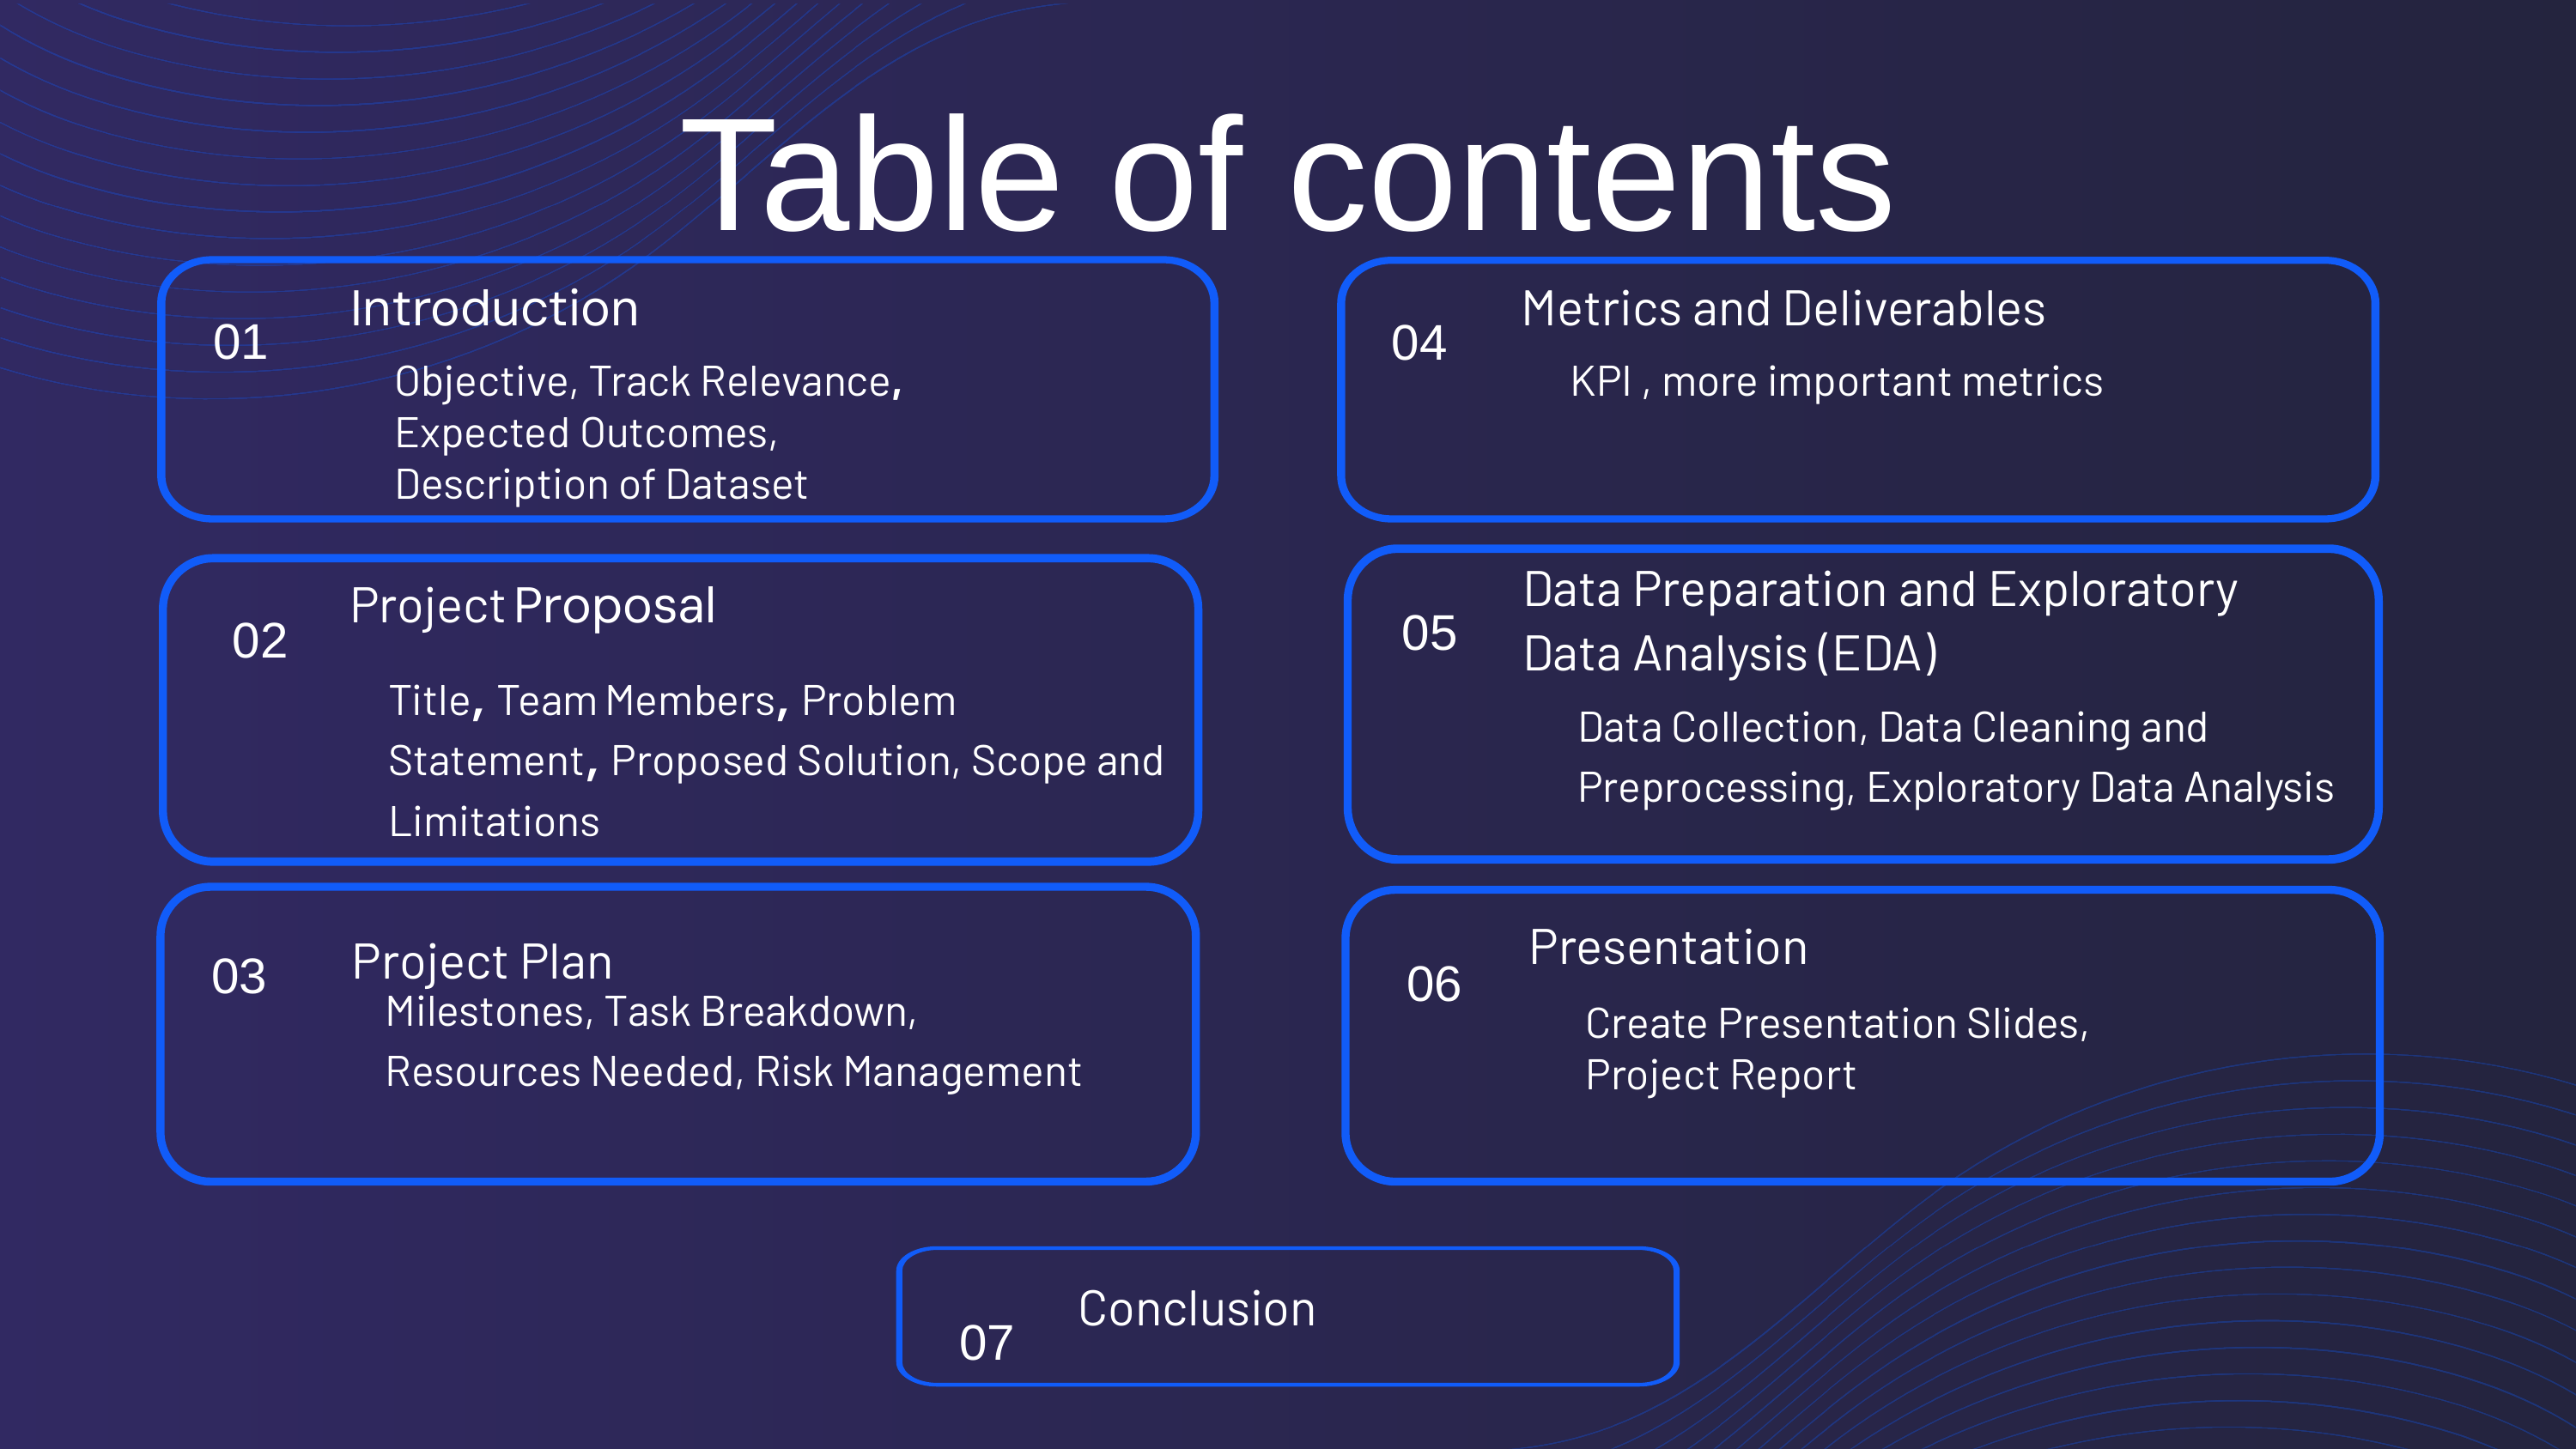

Table of contents
01

Introduction
Objective, Track Relevance,
Expected Outcomes,
Description of Dataset
04

Metrics and Deliverables
KPI , more important metrics
05

Data Preparation and Exploratory Data Analysis (EDA)
Data Collection, Data Cleaning and Preprocessing, Exploratory Data Analysis
02

Title, Team Members, Problem Statement, Proposed Solution, Scope and Limitations
Project Proposal
03
Project Plan

Milestones, Task Breakdown, Resources Needed, Risk Management
06
Presentation
Create Presentation Slides,
Project Report

07
Conclusion